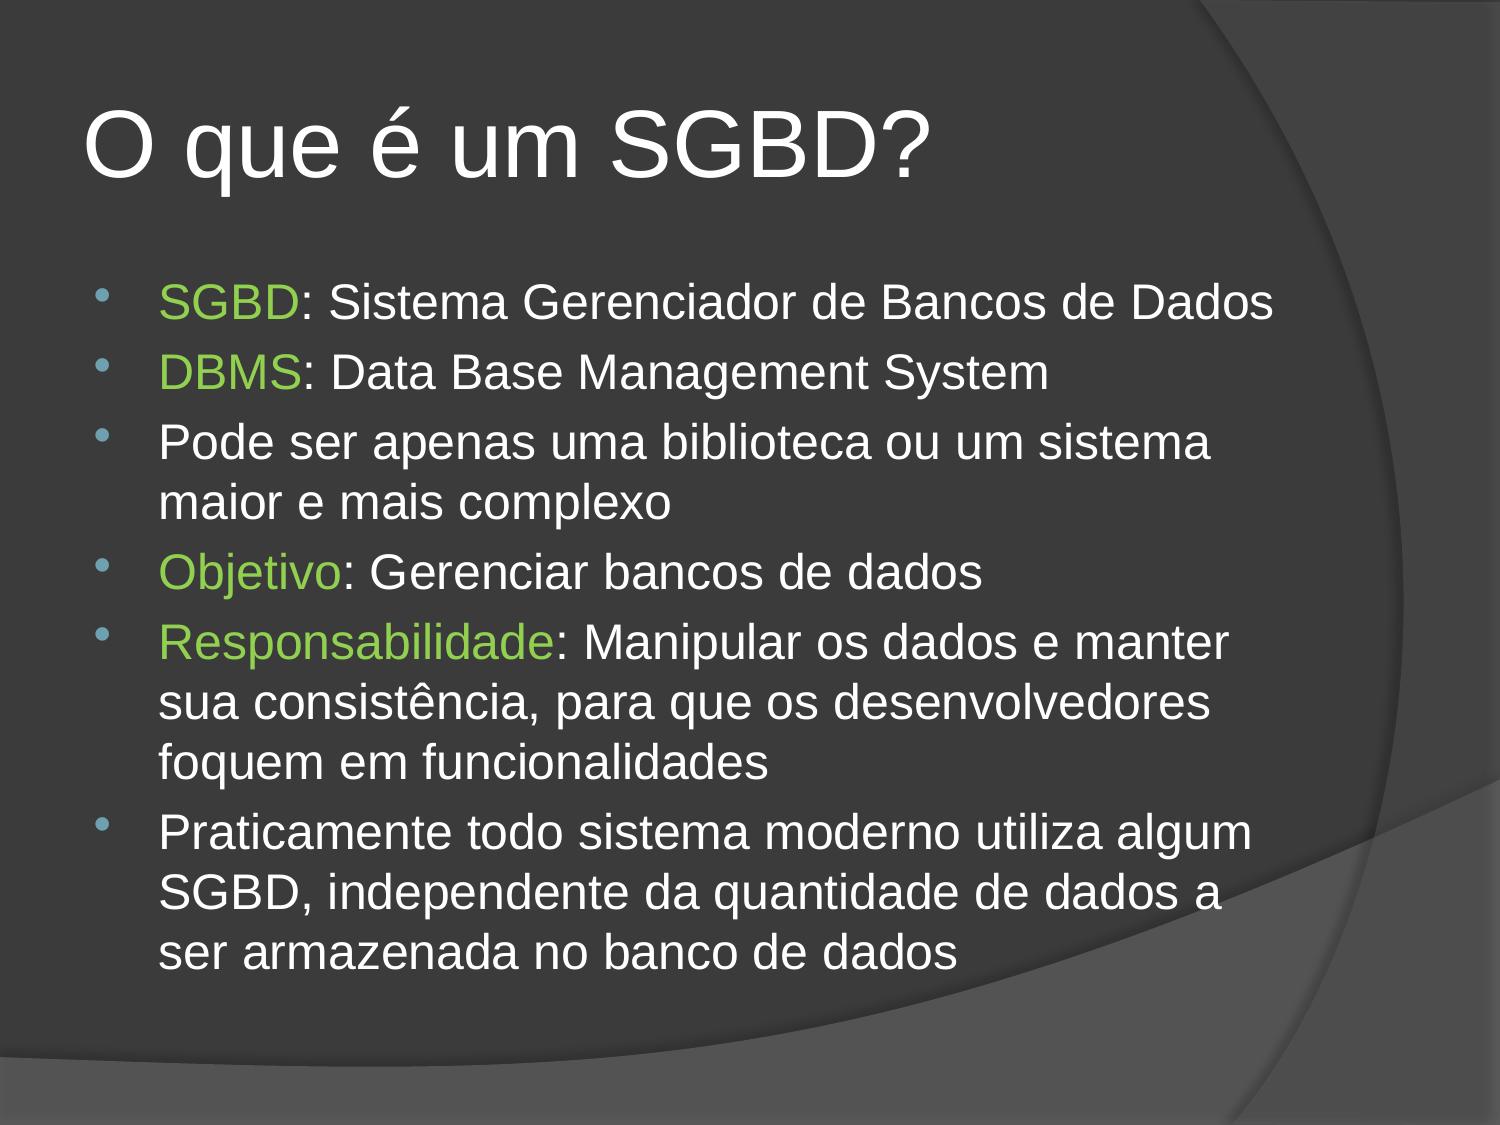

# O que é um SGBD?
SGBD: Sistema Gerenciador de Bancos de Dados
DBMS: Data Base Management System
Pode ser apenas uma biblioteca ou um sistema maior e mais complexo
Objetivo: Gerenciar bancos de dados
Responsabilidade: Manipular os dados e manter sua consistência, para que os desenvolvedores foquem em funcionalidades
Praticamente todo sistema moderno utiliza algum SGBD, independente da quantidade de dados a ser armazenada no banco de dados